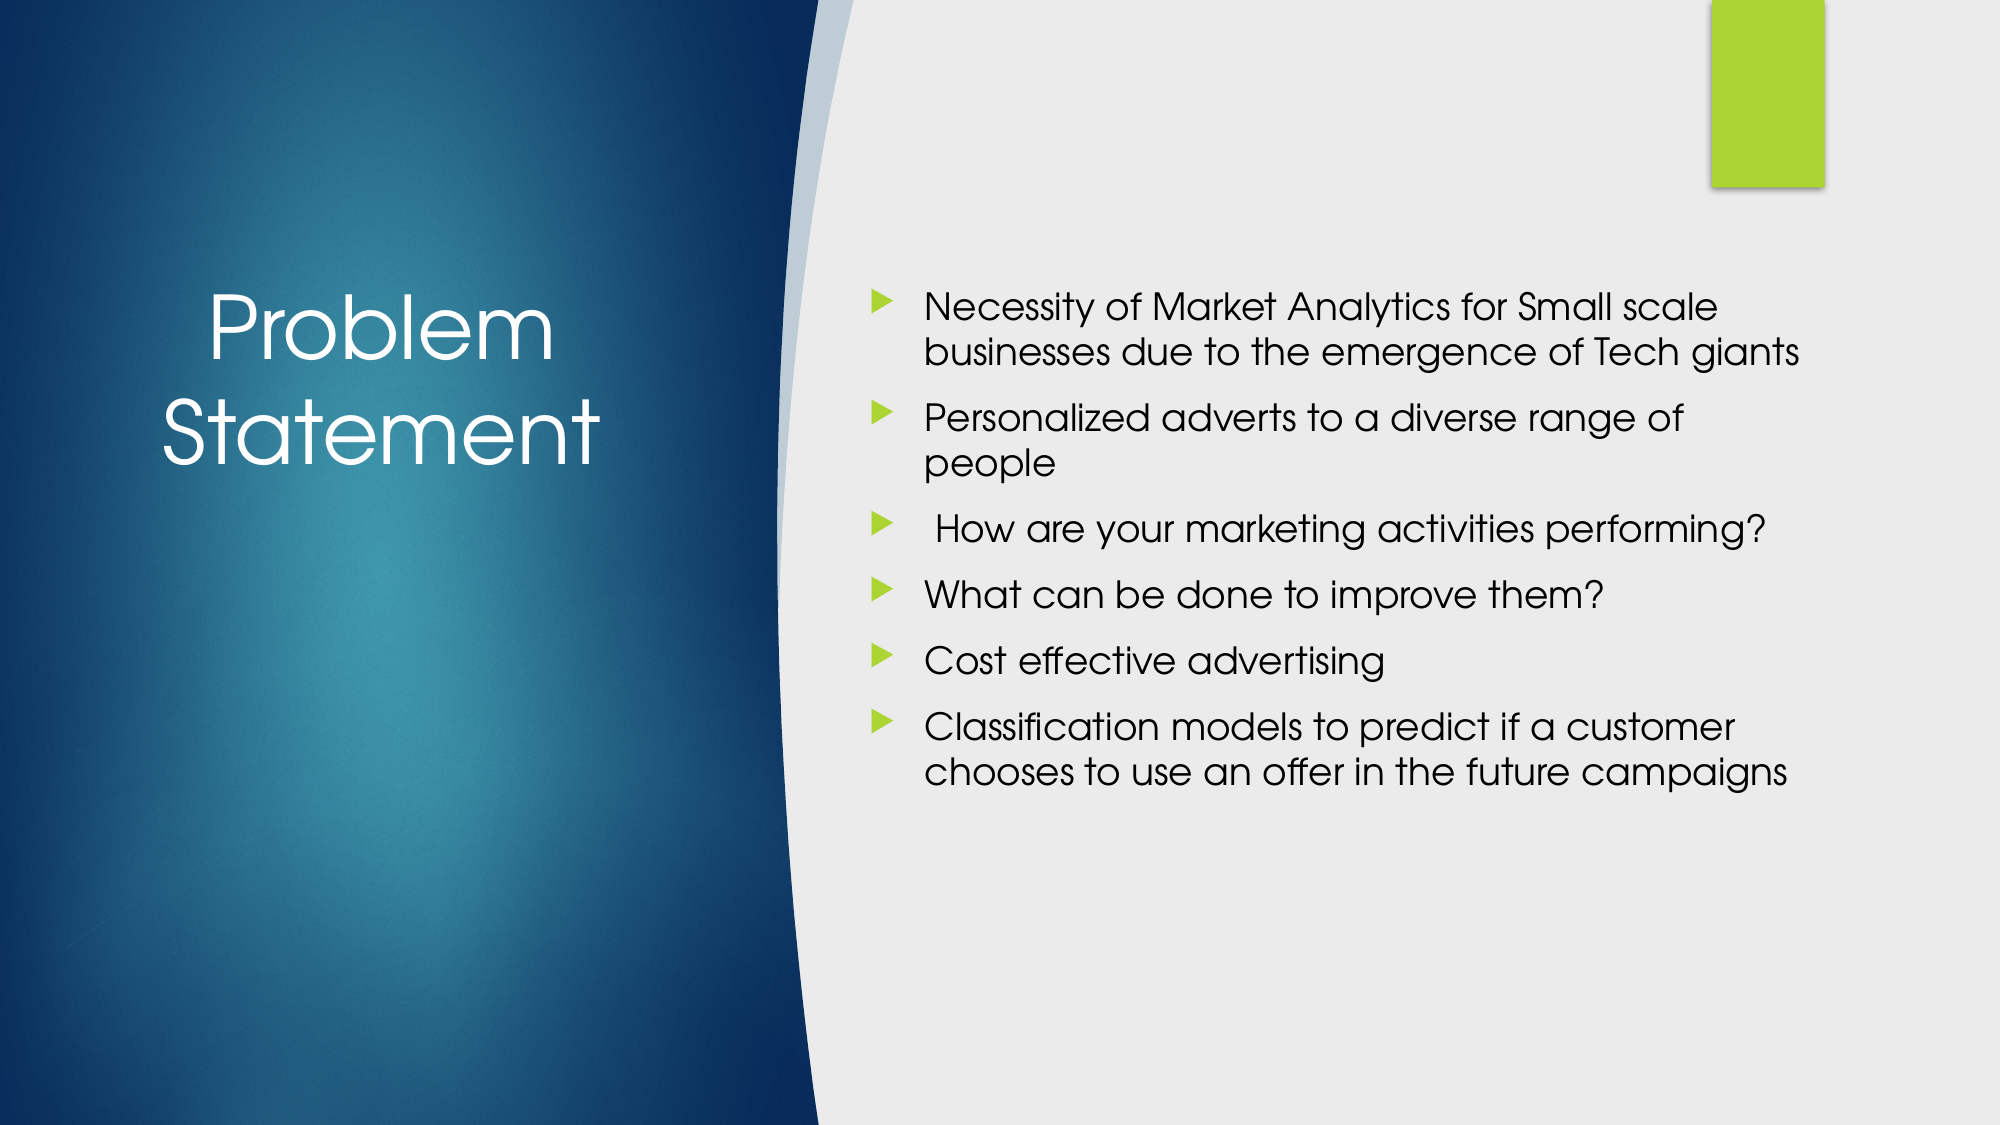

# Problem Statement
Necessity of Market Analytics for Small scale businesses due to the emergence of Tech giants
Personalized adverts to a diverse range of people
 How are your marketing activities performing?
What can be done to improve them?
Cost effective advertising
Classification models to predict if a customer chooses to use an offer in the future campaigns